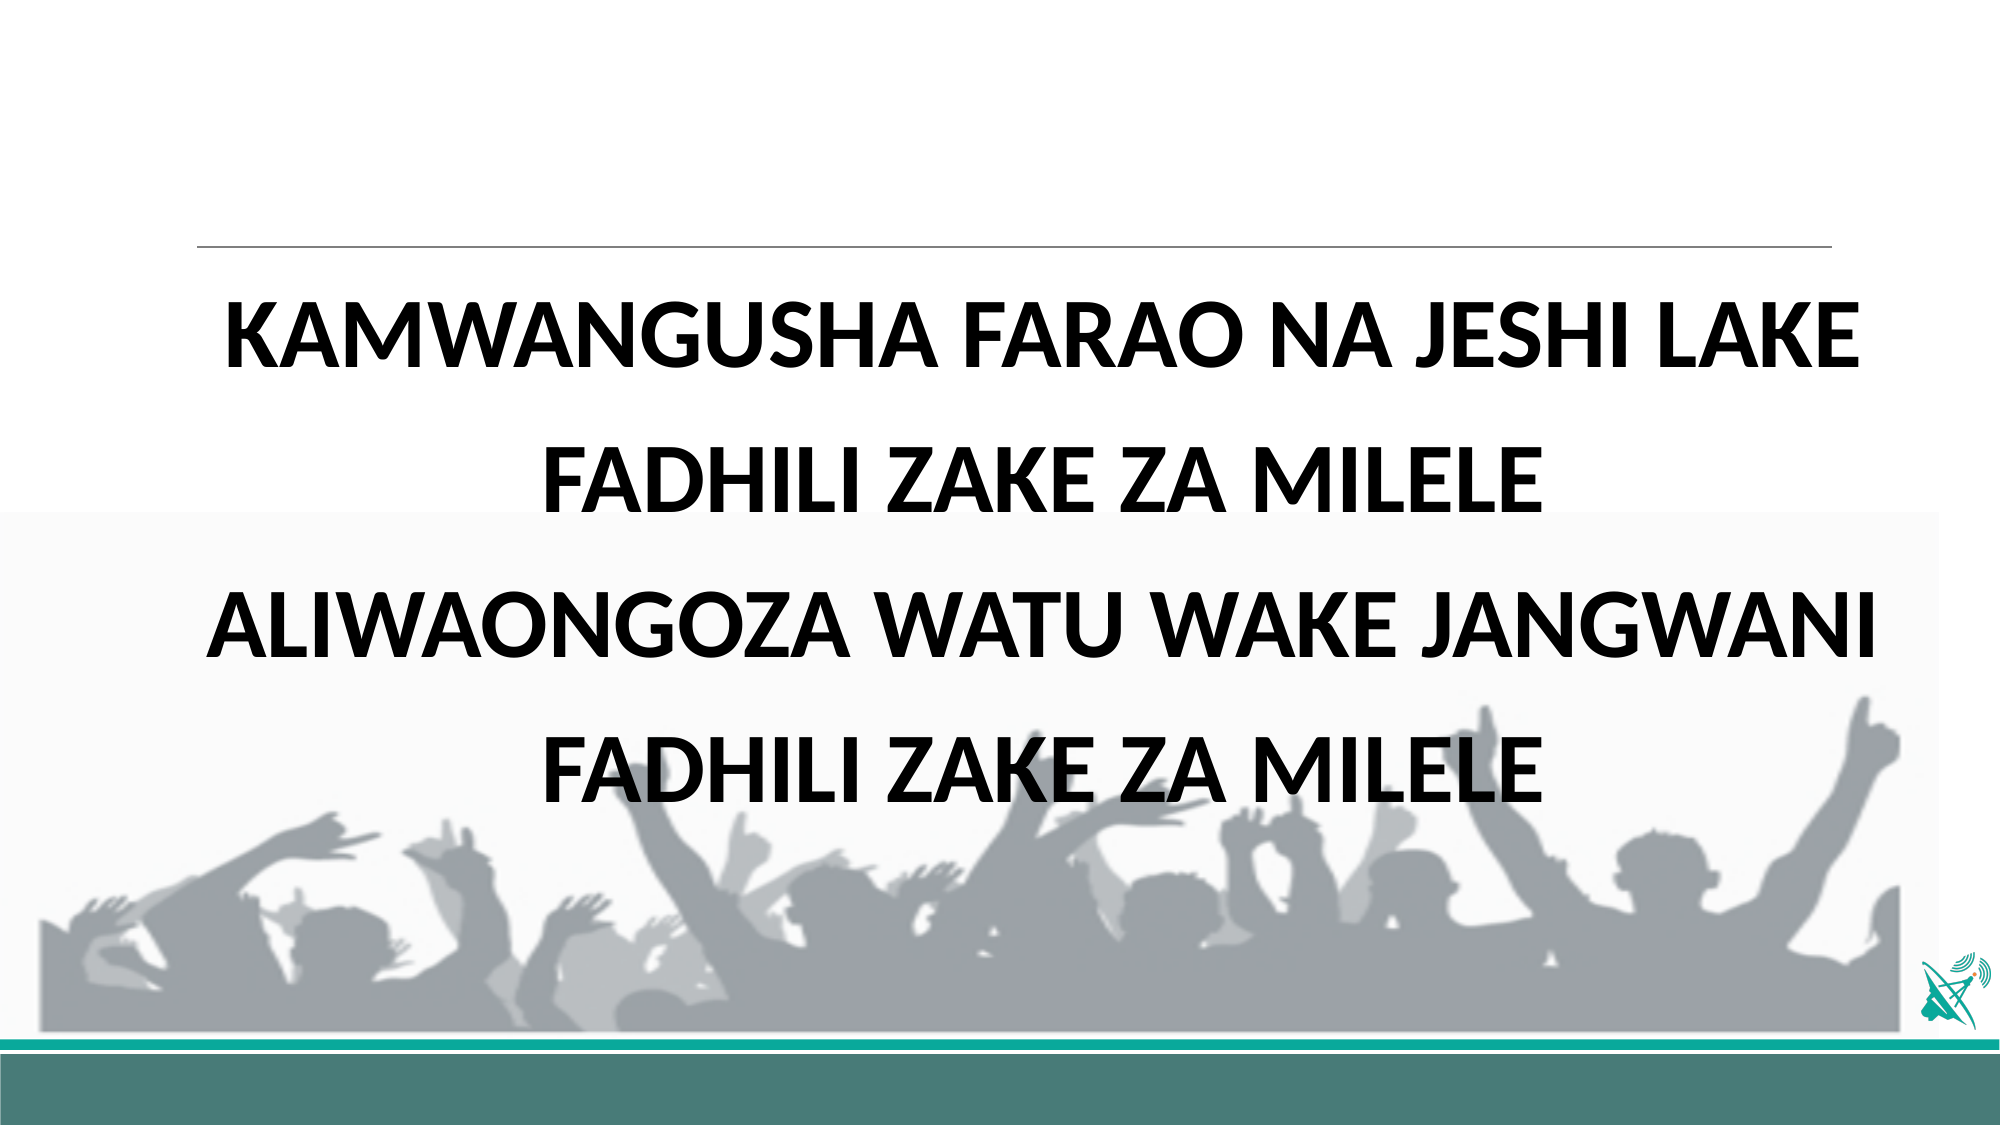

#
KAMWANGUSHA FARAO NA JESHI LAKE
FADHILI ZAKE ZA MILELE
ALIWAONGOZA WATU WAKE JANGWANI
FADHILI ZAKE ZA MILELE